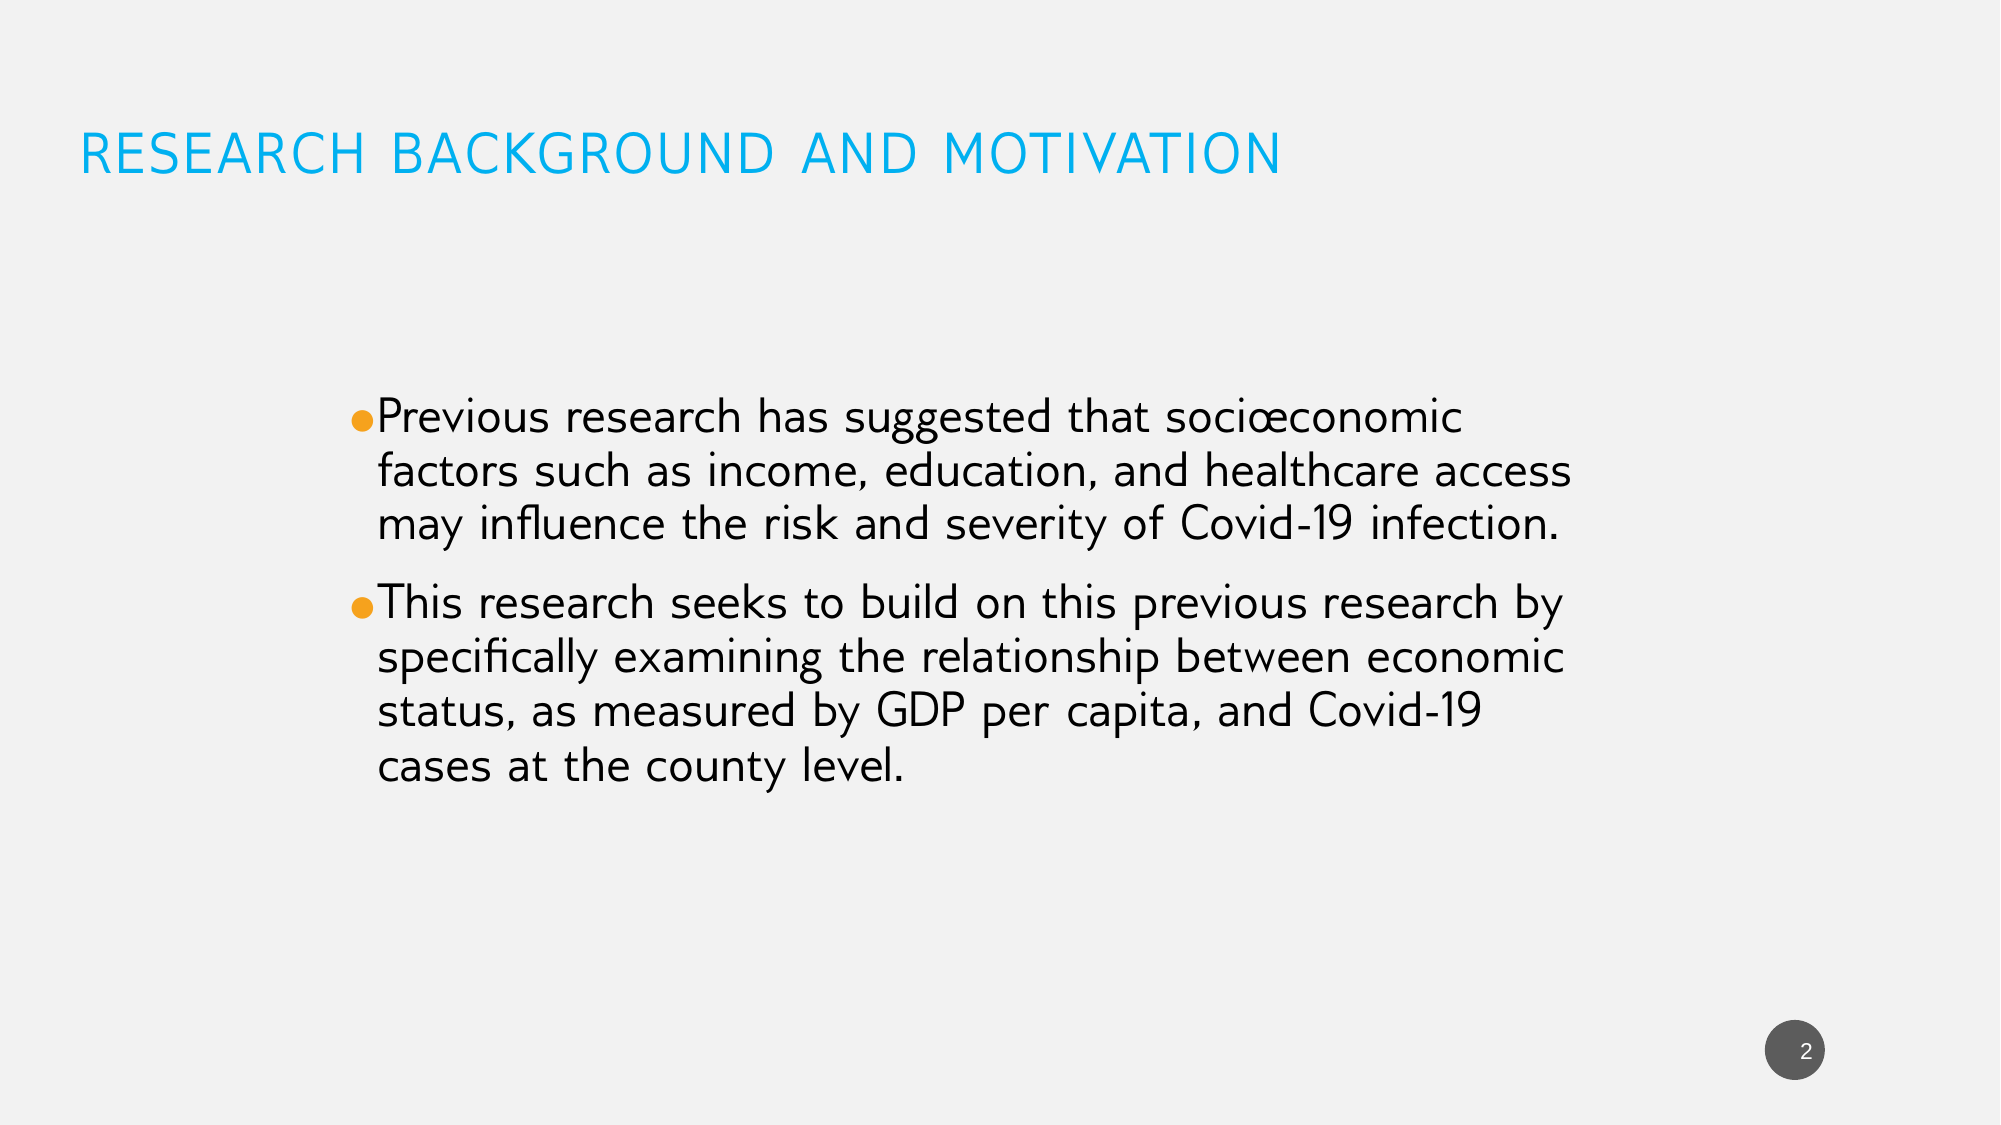

# Research background and motivation
Previous research has suggested that socioeconomic factors such as income, education, and healthcare access may influence the risk and severity of Covid-19 infection.
This research seeks to build on this previous research by specifically examining the relationship between economic status, as measured by GDP per capita, and Covid-19 cases at the county level.

2